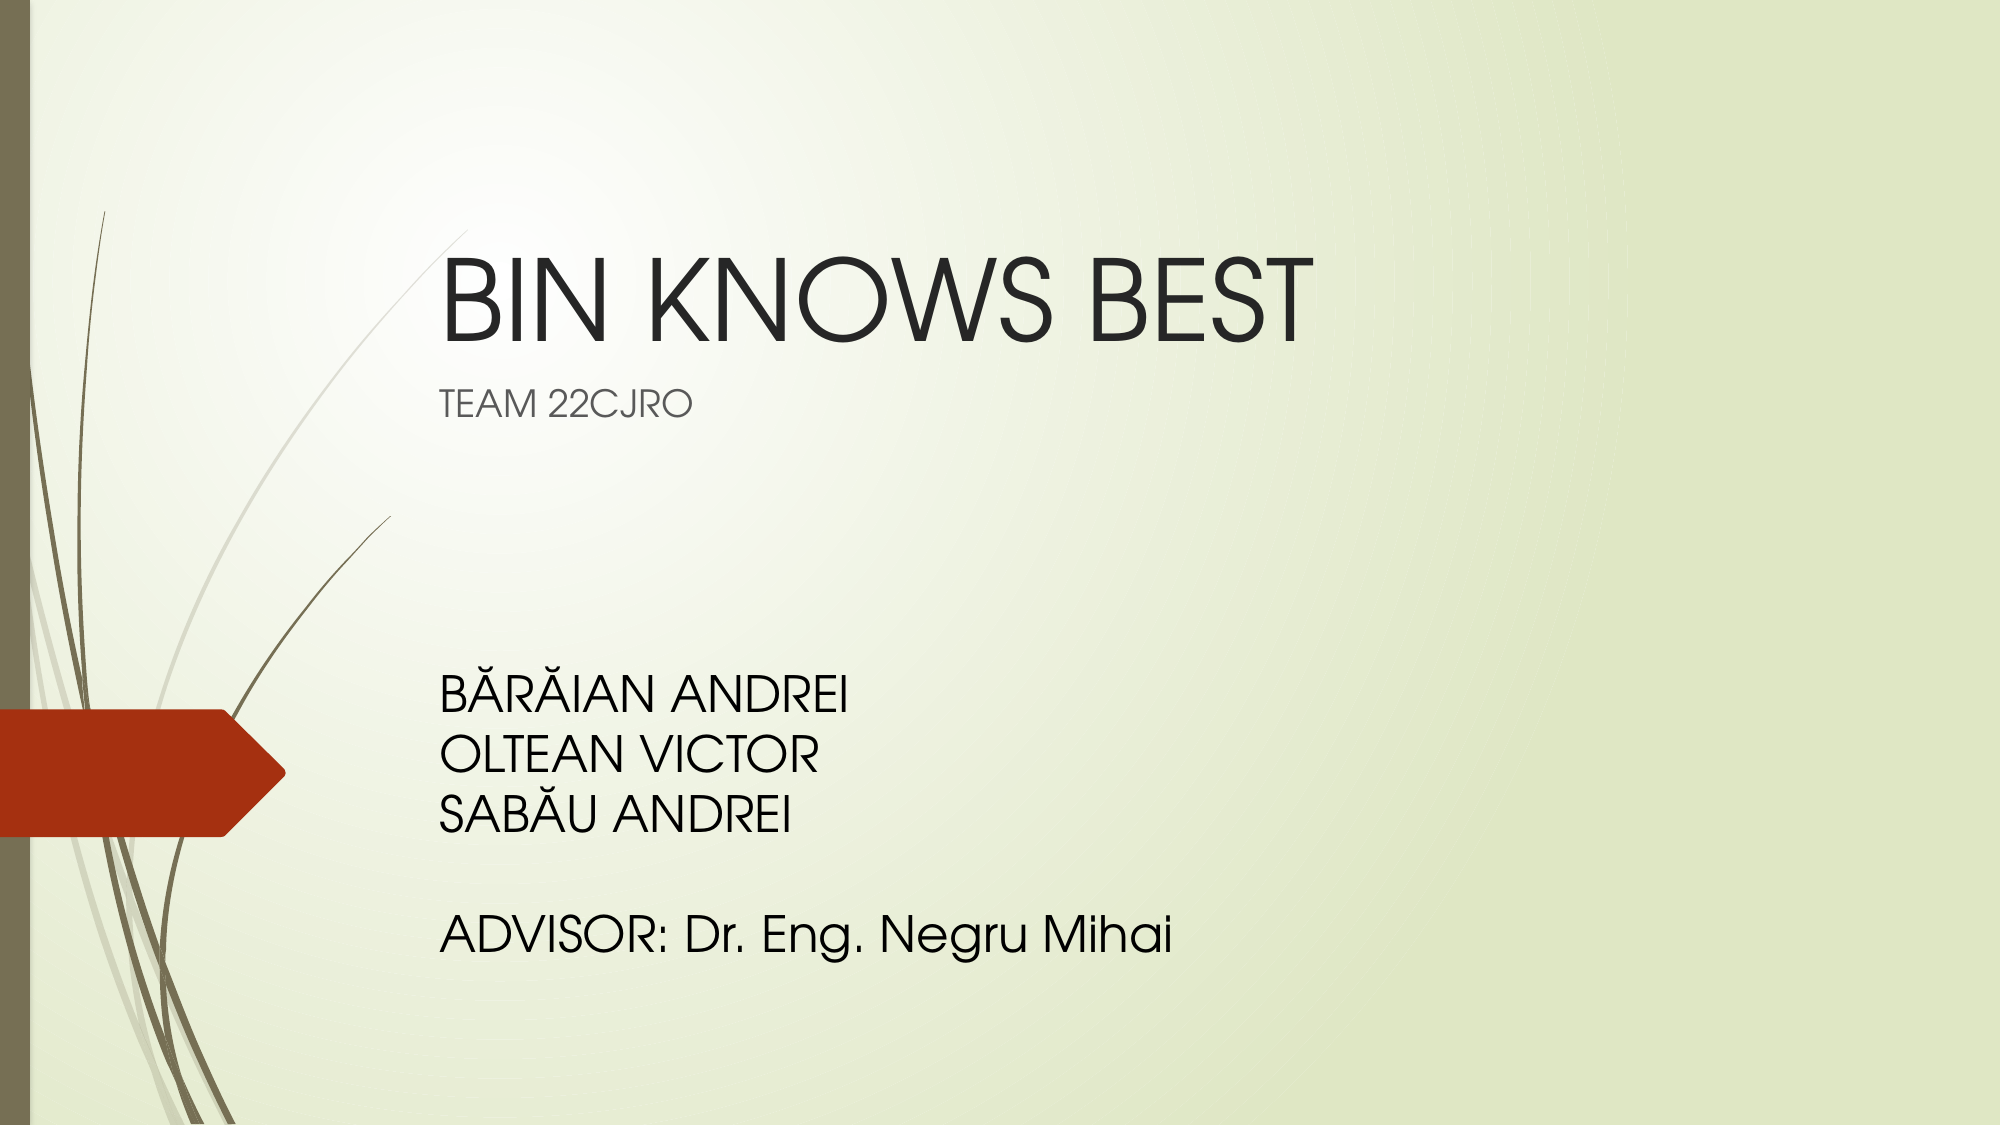

# BIN KNOWS BEST
TEAM 22CJRO
BĂRĂIAN ANDREI
OLTEAN VICTOR
SABĂU ANDREI

ADVISOR: Dr. Eng. Negru Mihai